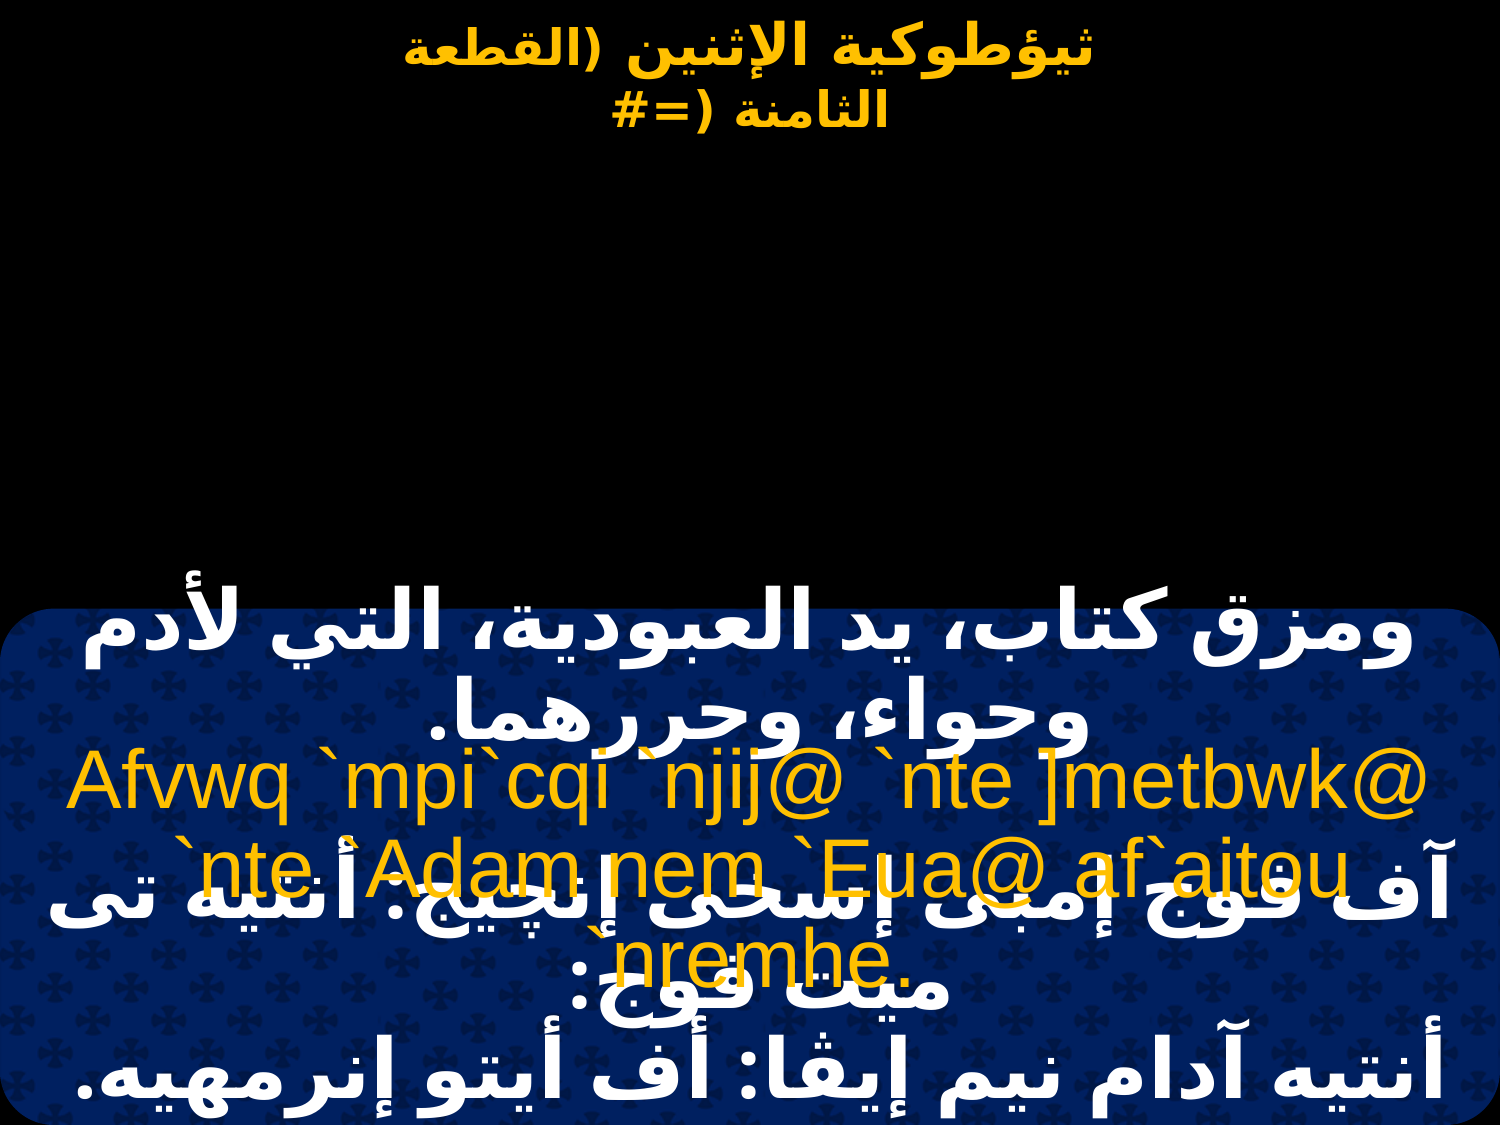

ومزق كتاب، يد العبودية، التي لأدم وحواء، وحررهما.
Afvwq `mpi`cqi `njij@ `nte ]metbwk@
 `nte `Adam nem `Eua@ af`aitou `nremhe.
آف فوج إمبى إسخى إنچيج: أنتيه تى ميت فوج:
أنتيه آدام نيم إيڤا: أف أيتو إنرمهيه.